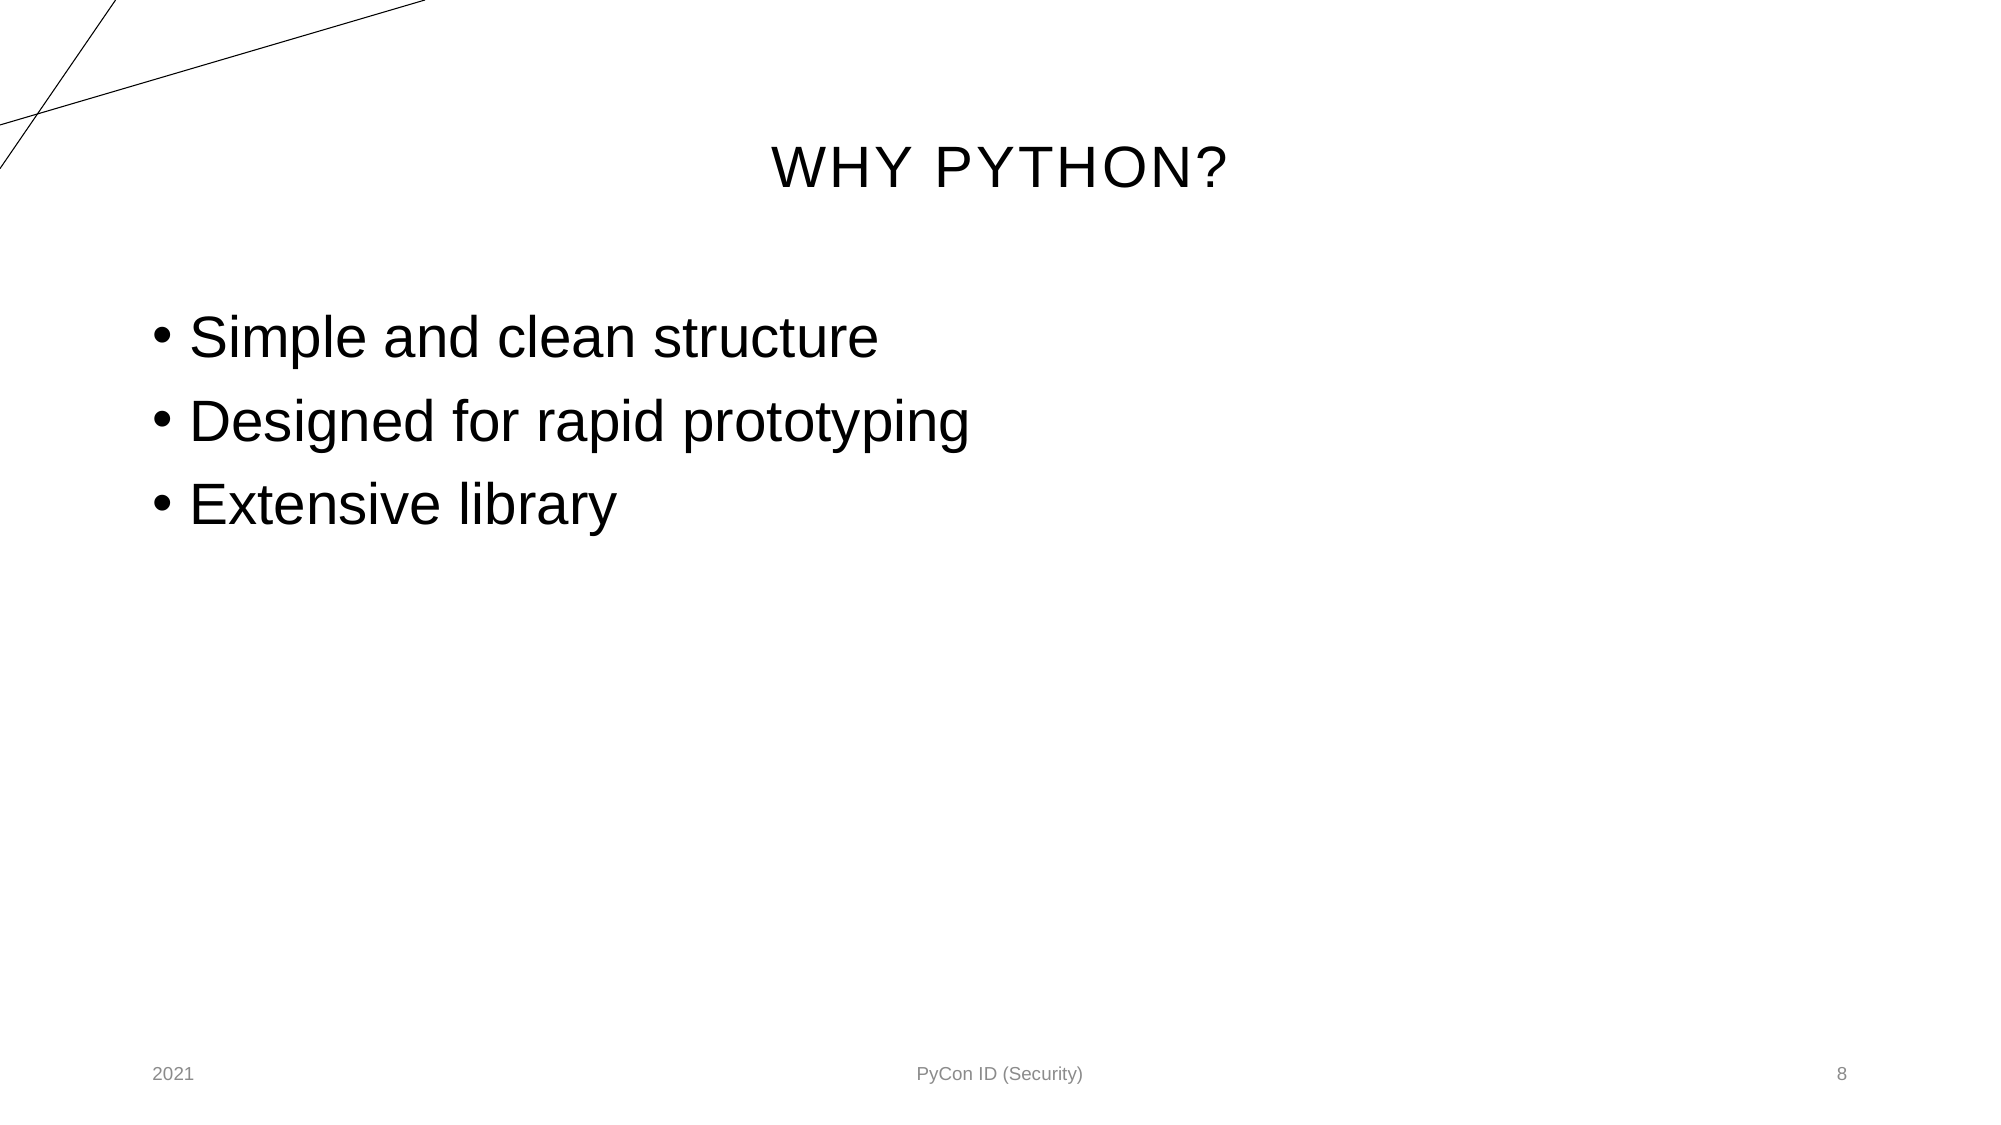

# Why Python?
Simple and clean structure
Designed for rapid prototyping
Extensive library
2021
PyCon ID (Security)
8